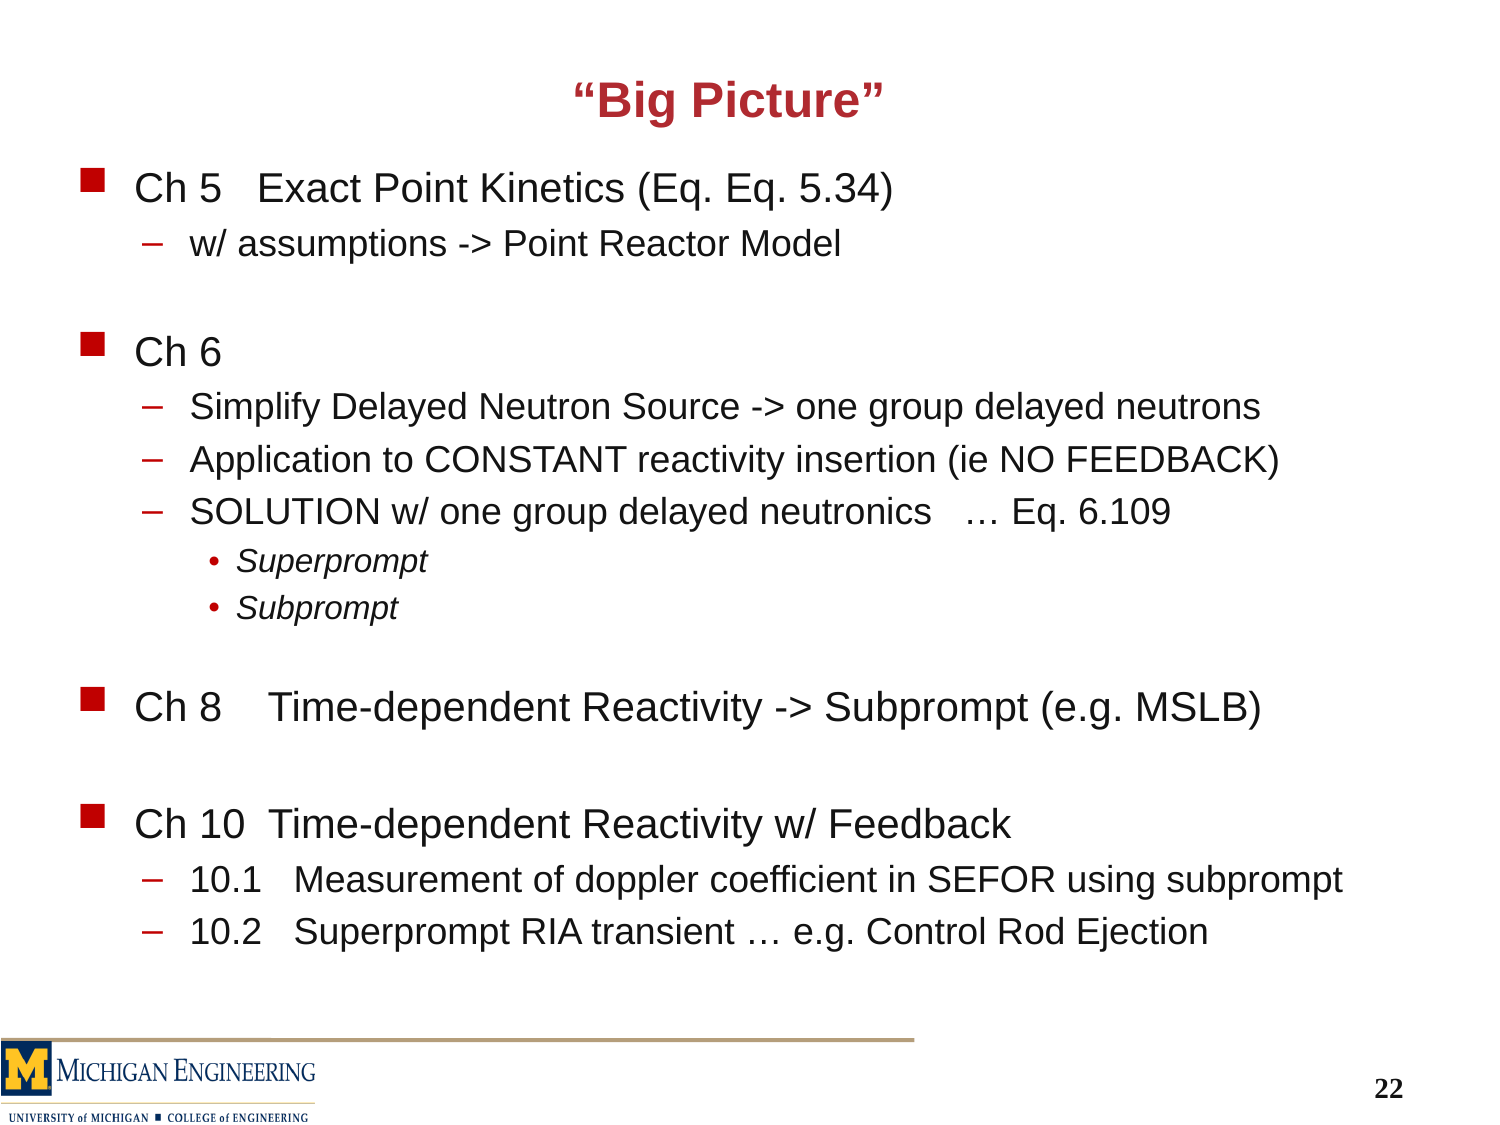

“Big Picture”

Ch 5   Exact Point Kinetics (Eq. Eq. 5.34)
w/ assumptions -> Point Reactor Model

Ch 6
Simplify Delayed Neutron Source -> one group delayed neutrons
Application to CONSTANT reactivity insertion (ie NO FEEDBACK)
SOLUTION w/ one group delayed neutronics   … Eq. 6.109
Superprompt
Subprompt

Ch 8    Time-dependent Reactivity -> Subprompt (e.g. MSLB)

Ch 10  Time-dependent Reactivity w/ Feedback
10.1   Measurement of doppler coefficient in SEFOR using subprompt
10.2   Superprompt RIA transient … e.g. Control Rod Ejection